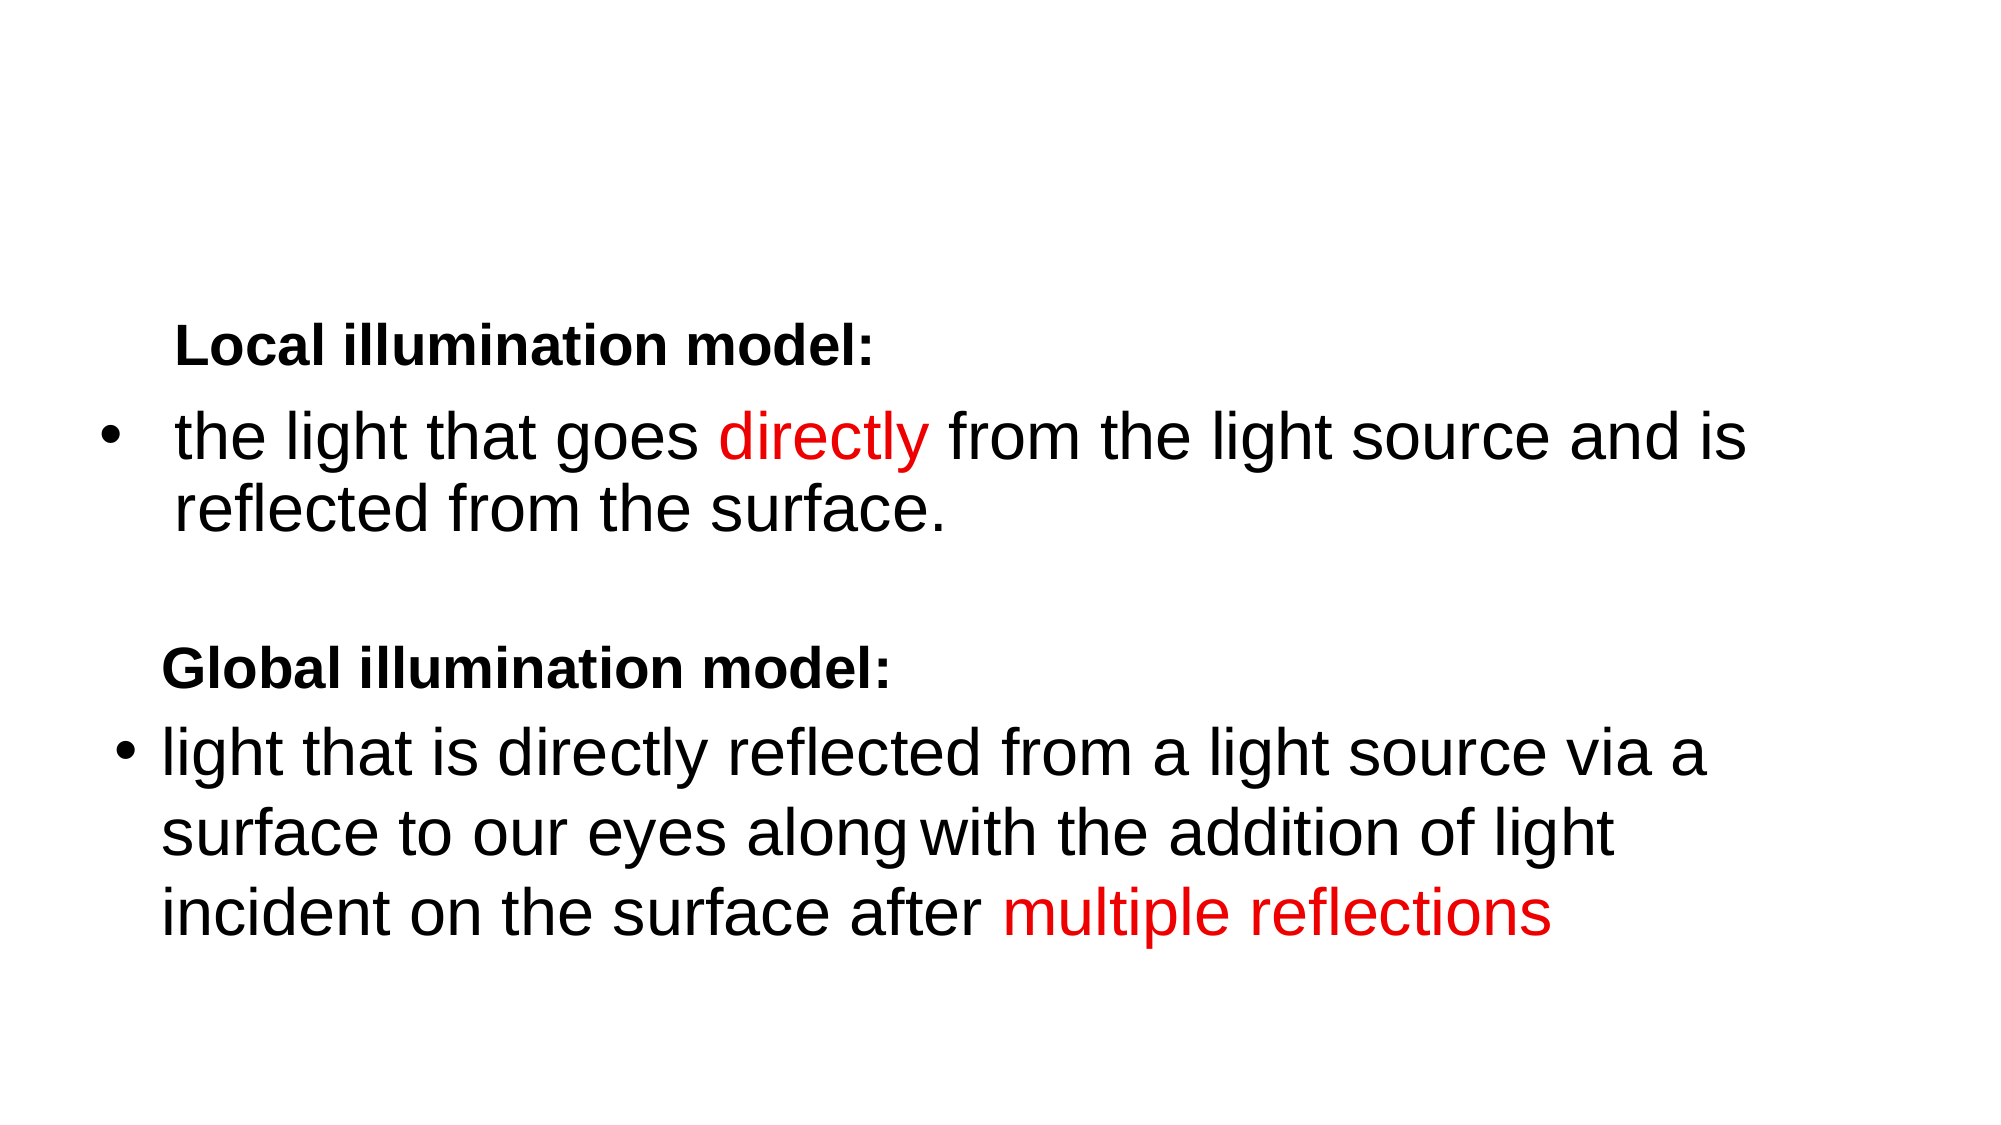

# Local illumination model:
the light that goes directly from the light source and is reflected from the surface.
Global illumination model:
light that is directly reflected from a light source via a surface to our eyes along with the addition of light incident on the surface after multiple reflections